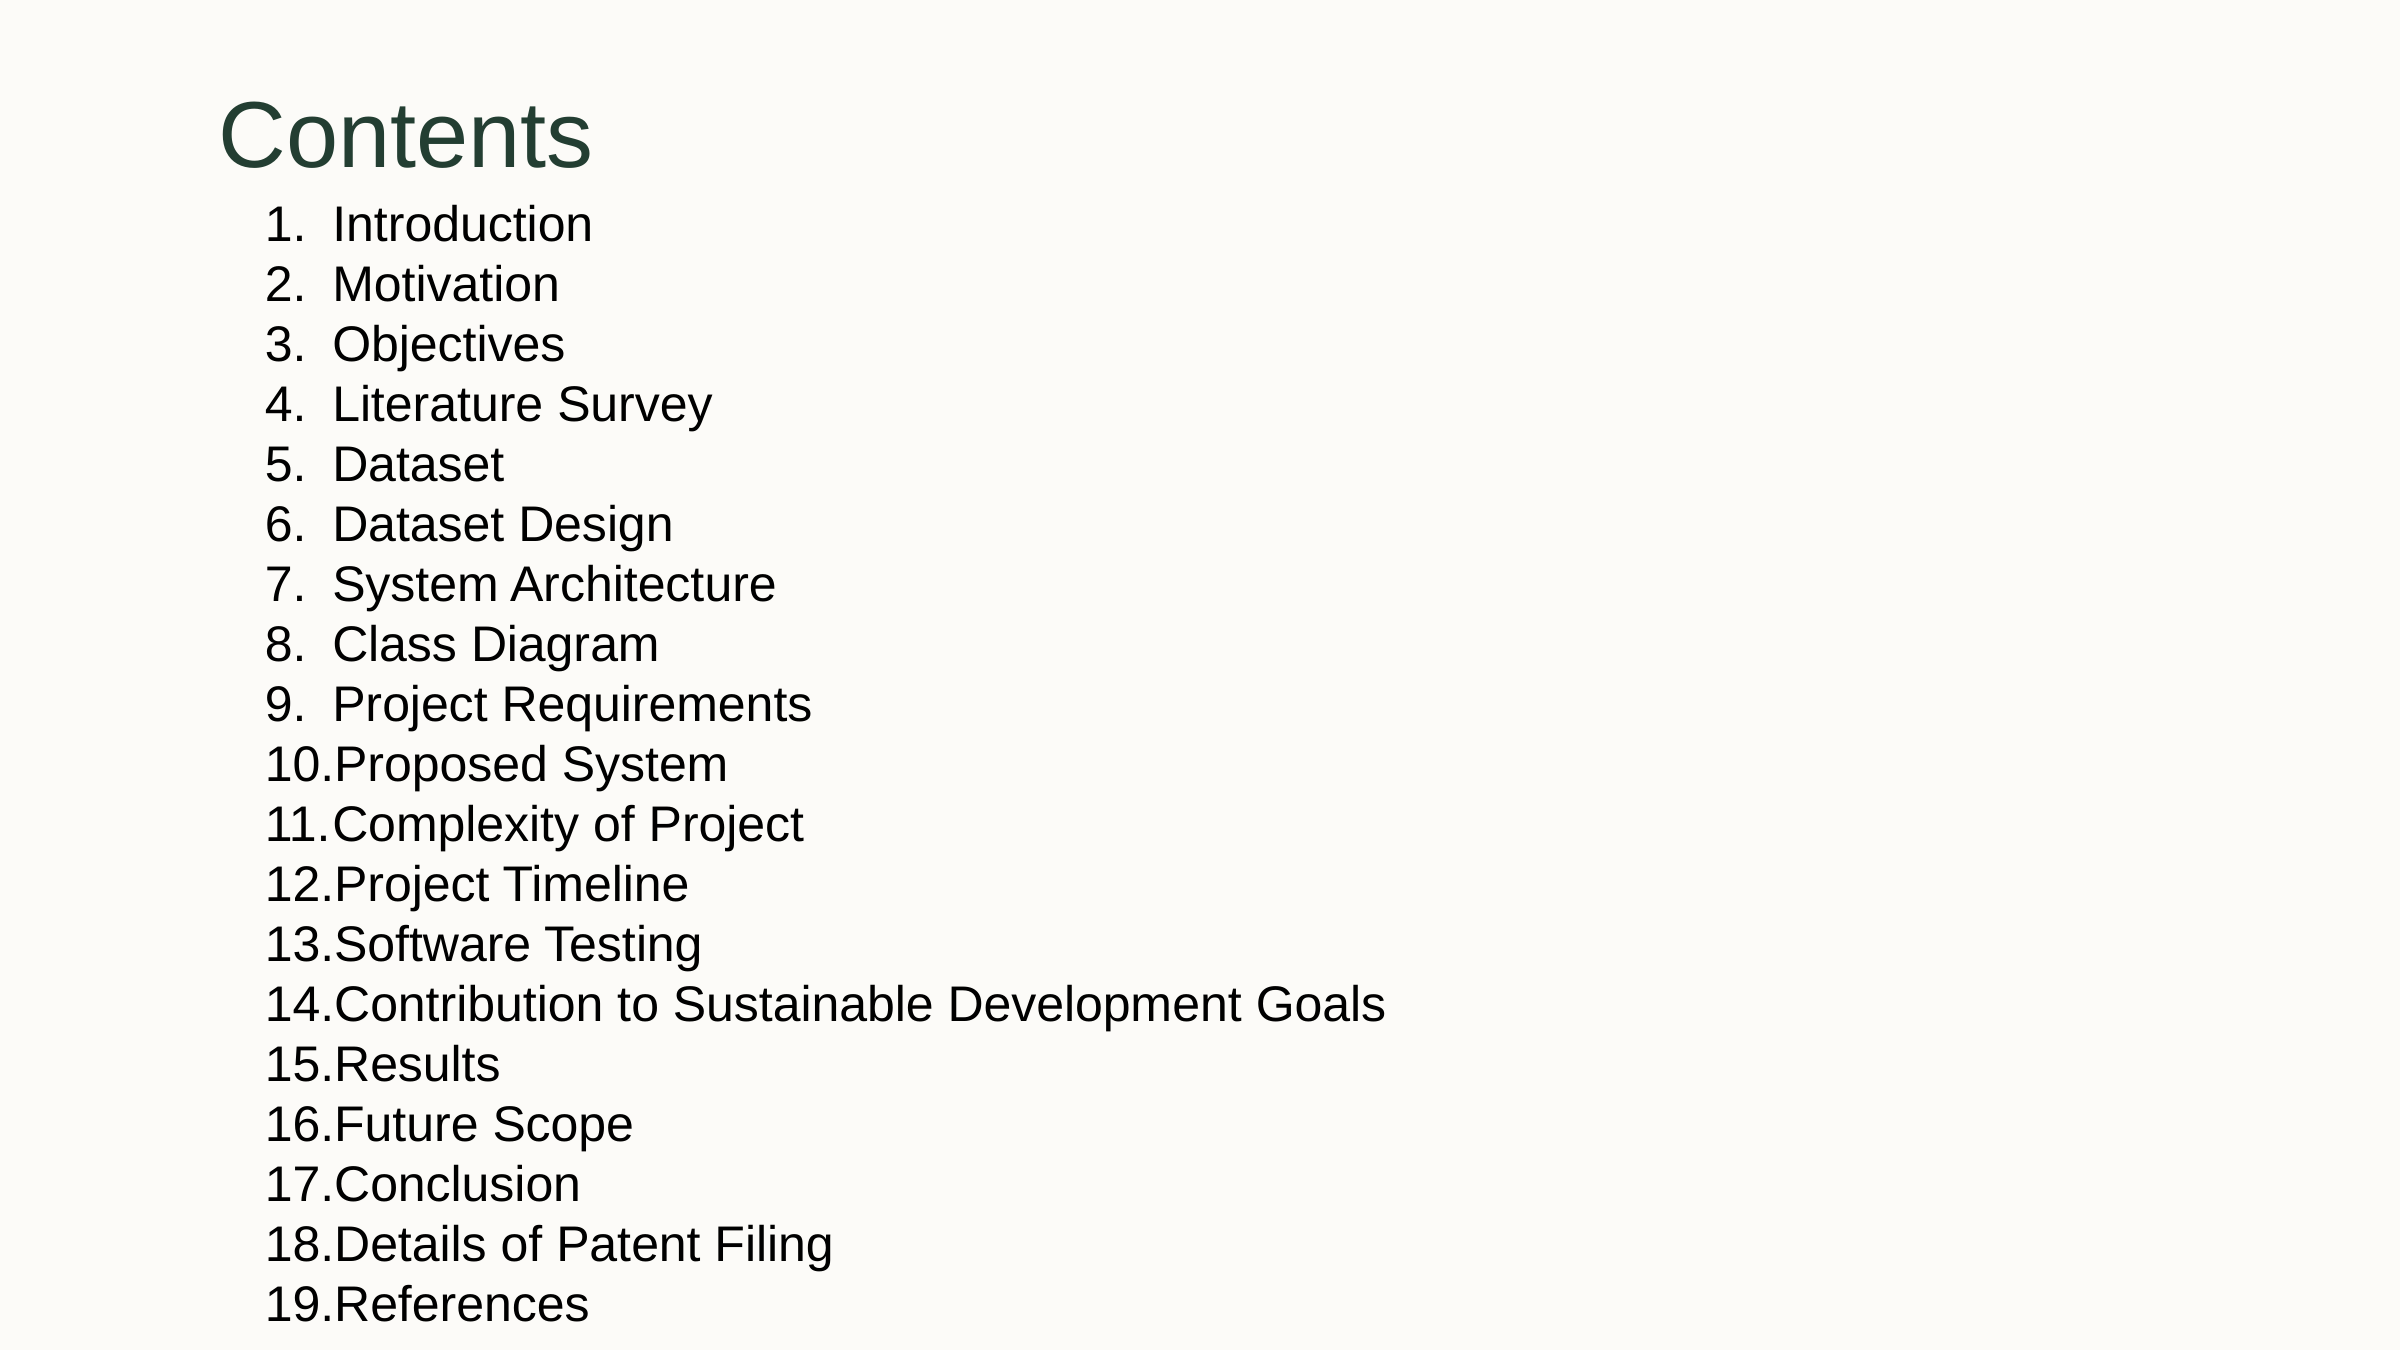

Contents
Introduction
Motivation
Objectives
Literature Survey
Dataset
Dataset Design
System Architecture
Class Diagram
Project Requirements
Proposed System
Complexity of Project
Project Timeline
Software Testing
Contribution to Sustainable Development Goals
Results
Future Scope
Conclusion
Details of Patent Filing
References